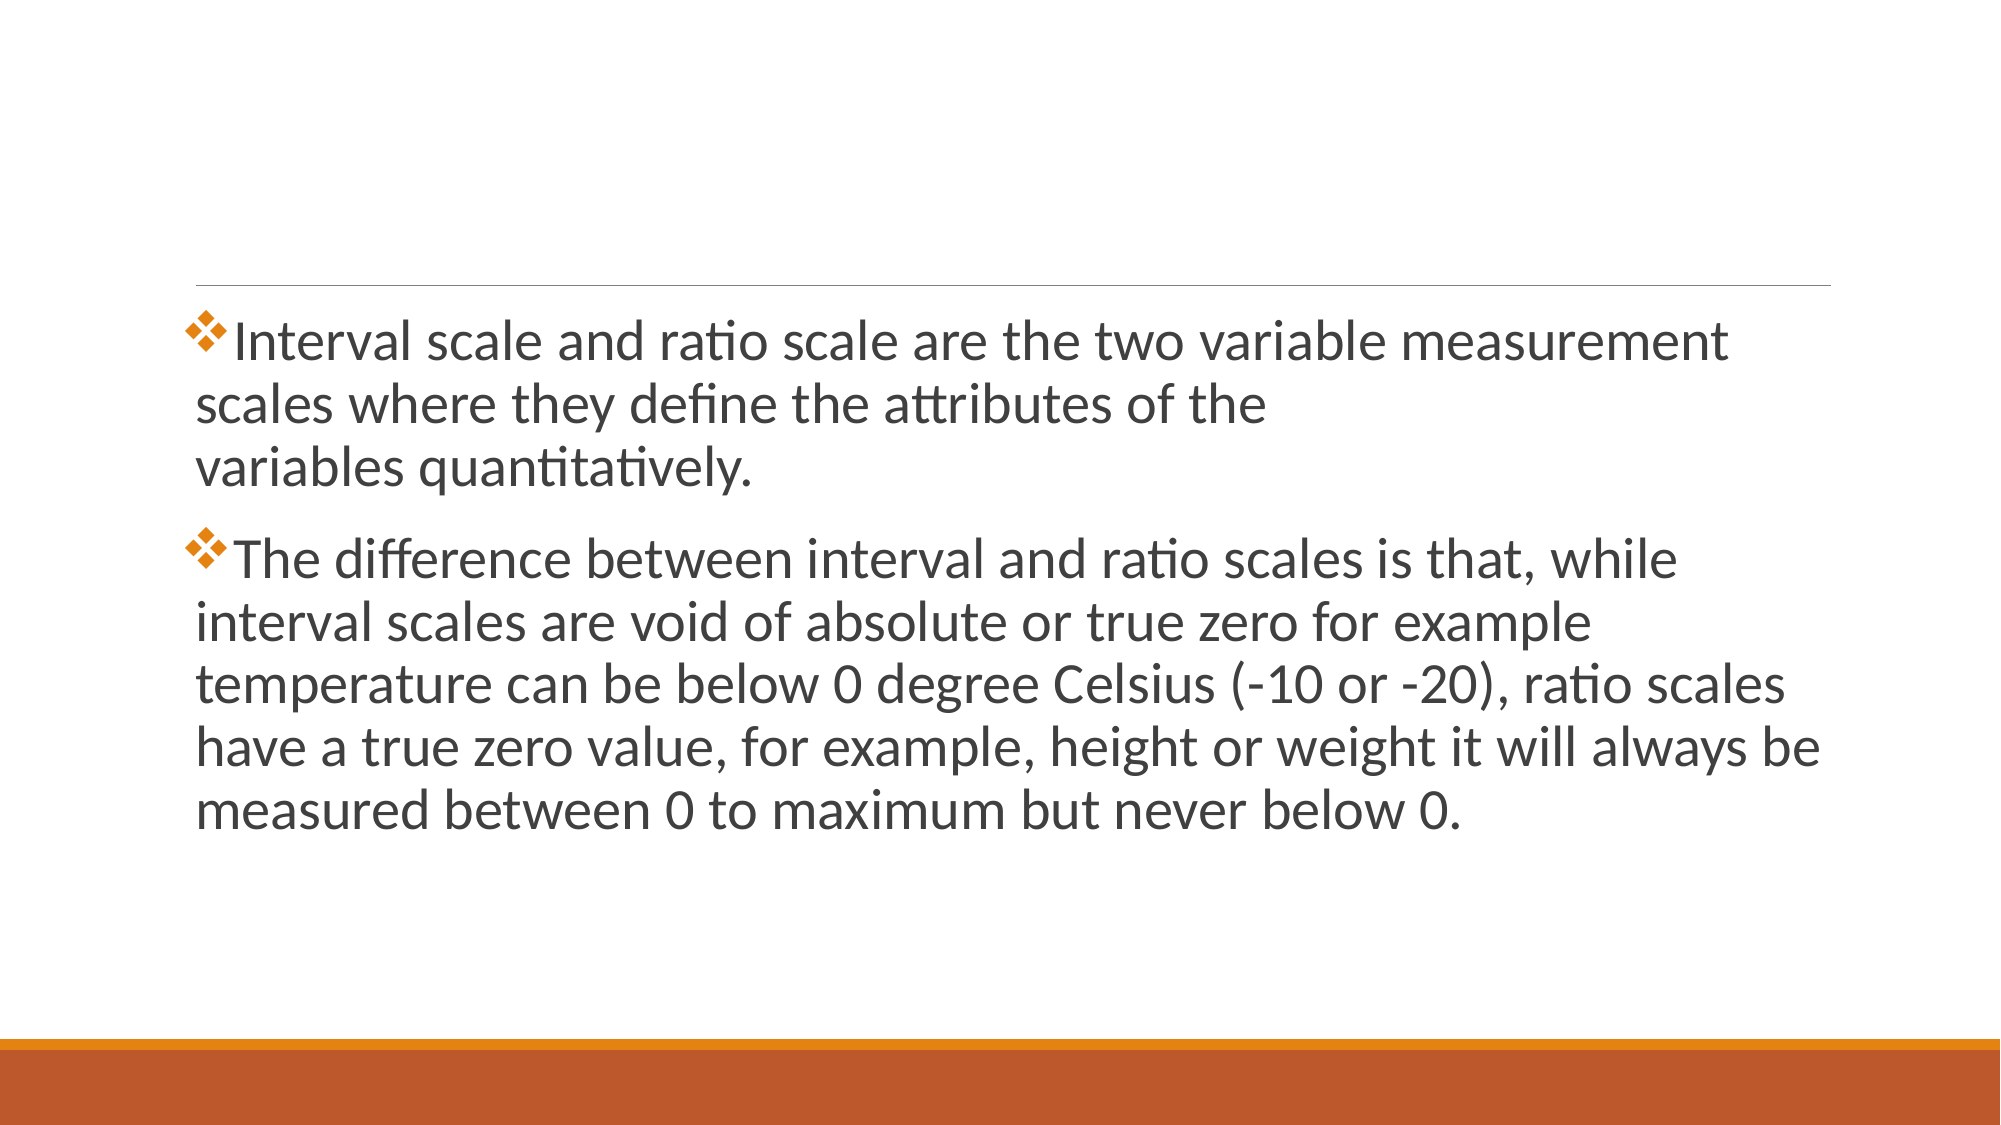

#
Interval scale and ratio scale are the two variable measurement scales where they define the attributes of the variables quantitatively.
The difference between interval and ratio scales is that, while interval scales are void of absolute or true zero for example temperature can be below 0 degree Celsius (-10 or -20), ratio scales have a true zero value, for example, height or weight it will always be measured between 0 to maximum but never below 0.